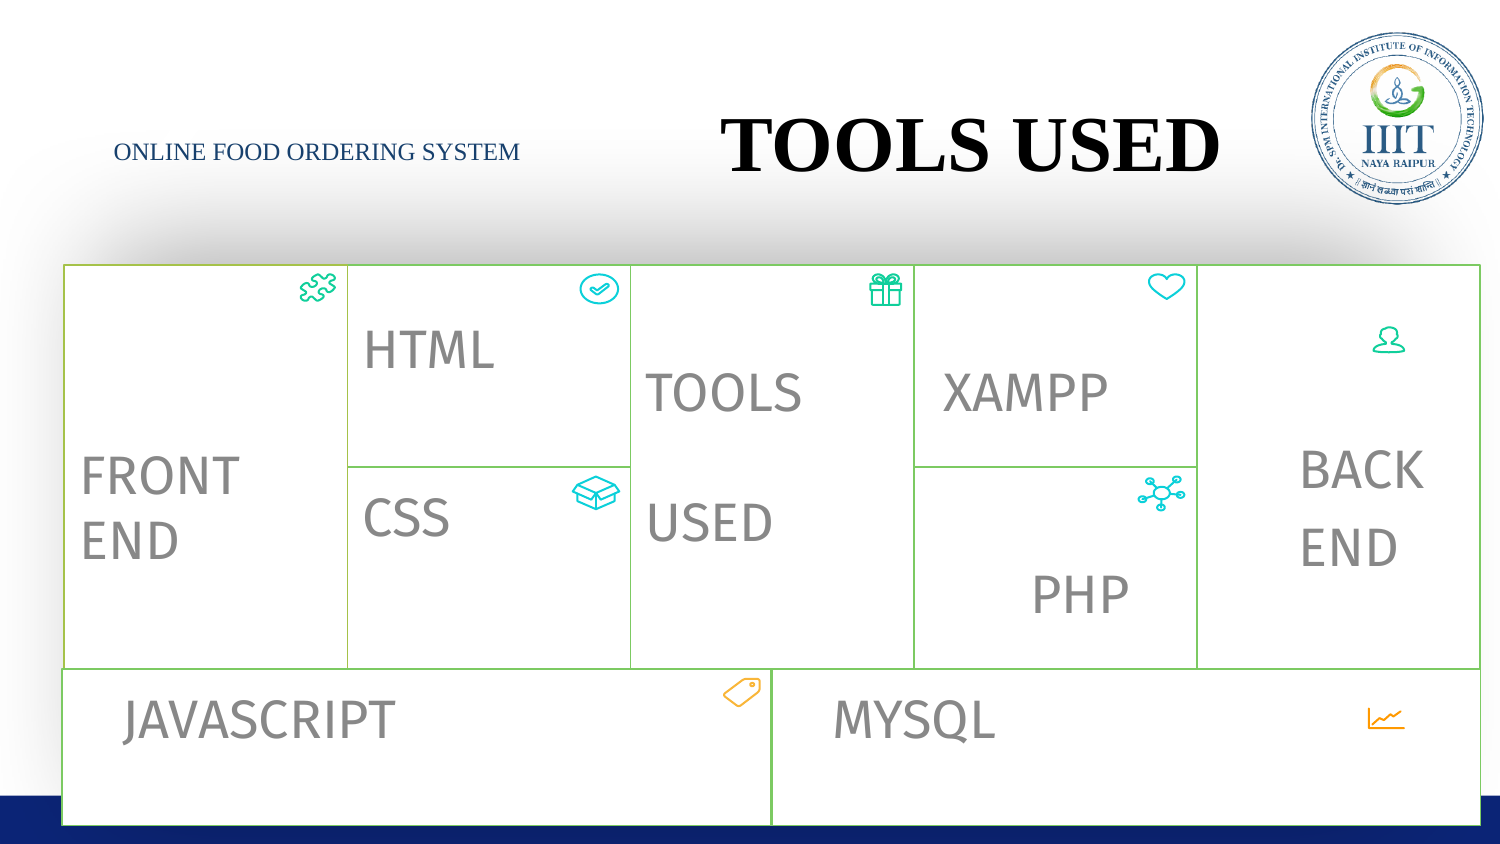

TOOLS USED

ONLINE FOOD ORDERING SYSTEM

FRONT END

HTML

BACKEND
XAMAPP
PHP

TOOLS                USED

 XAMPP

      BACK
      END

ONLINE FOOD ORDERING SYSTEM

ABSTRACT

CSS

       PHP

   The following project is based on the online food delivery concept with at wits to modify it to the hotel management level.

JAVASCRIPT
MYSQL

8